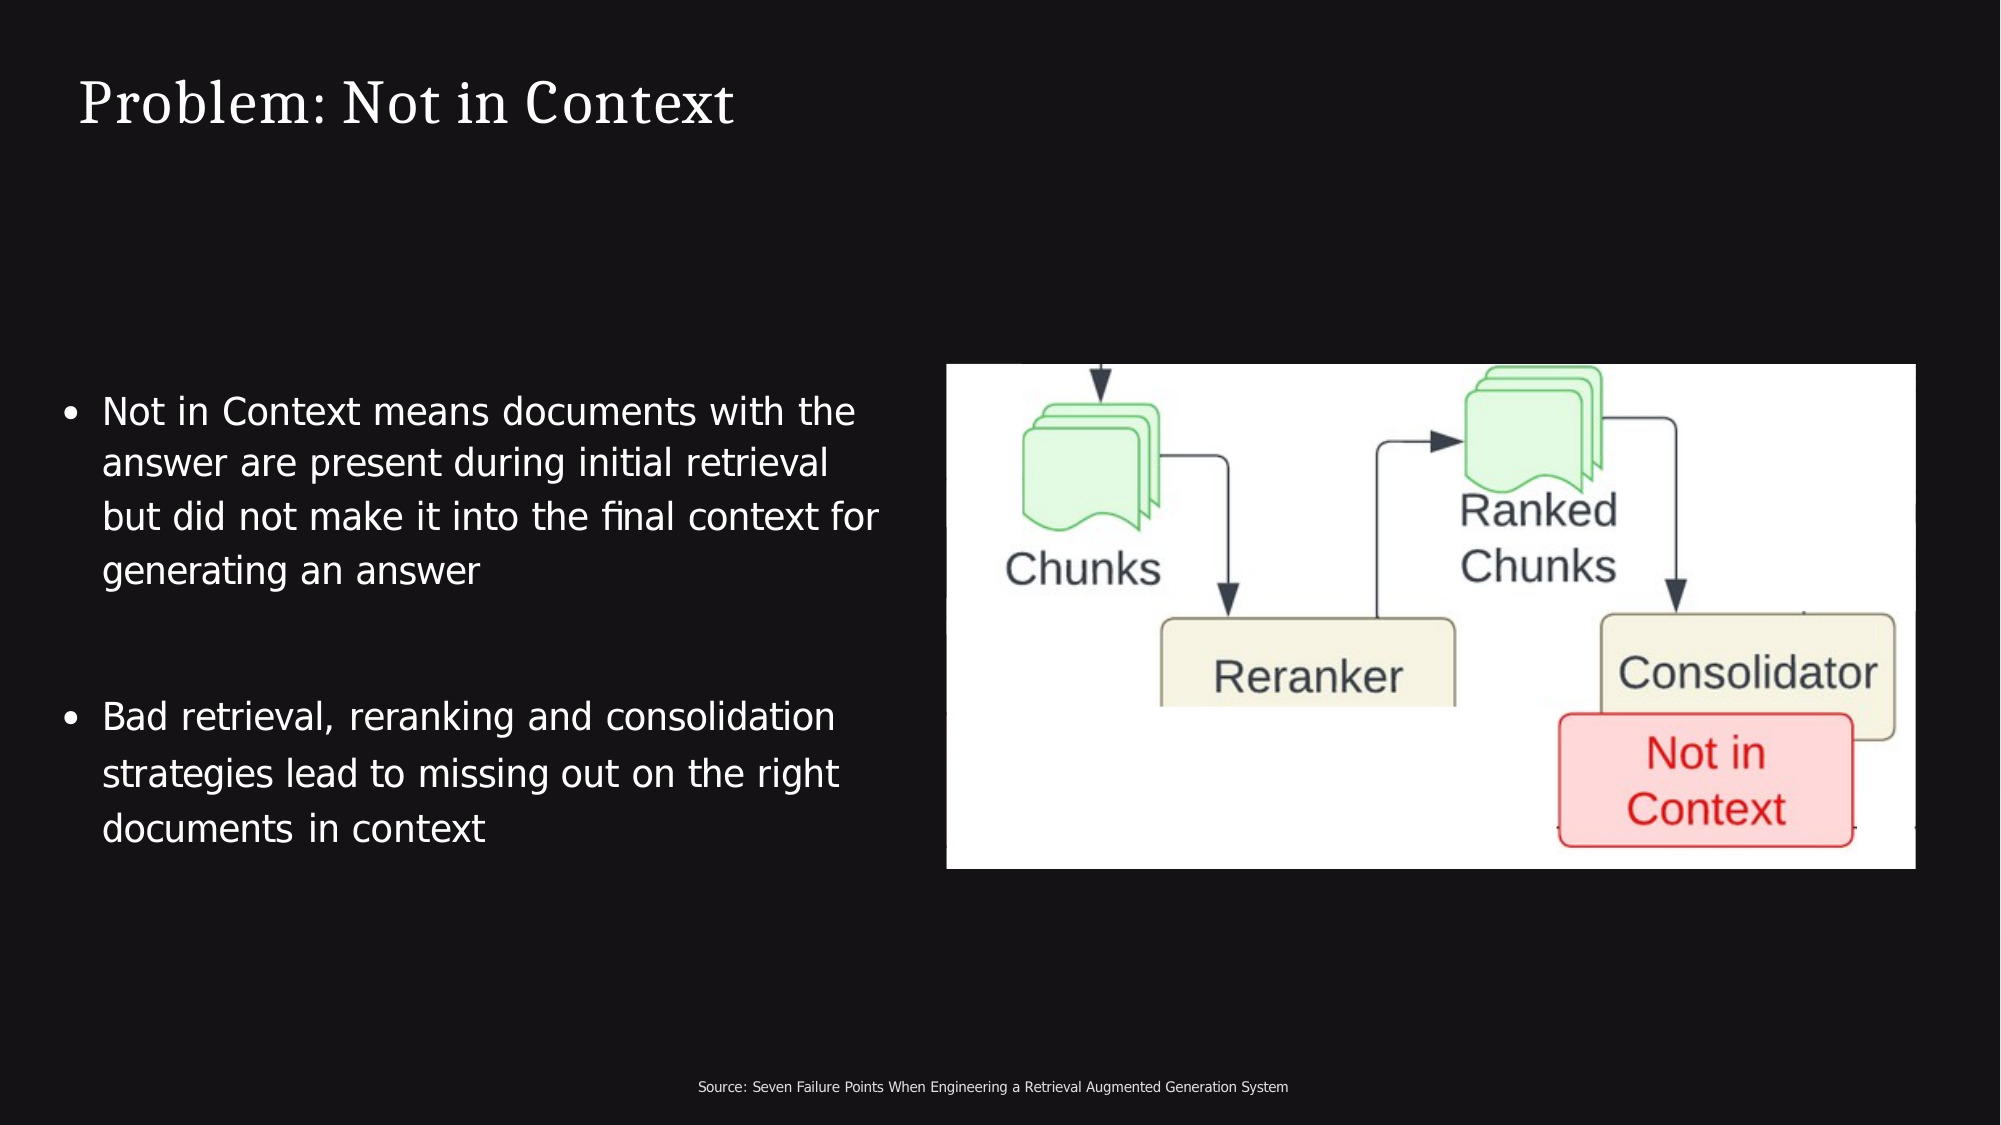

Problem: Not in Context

•
Not in Context means documents with the
answer are present during initial retrieval
but did not make it into the final context for
generating an answer

•
Bad retrieval, reranking and consolidation
strategies lead to missing out on the right documents in context

Source: Seven Failure Points When Engineering a Retrieval Augmented Generation System